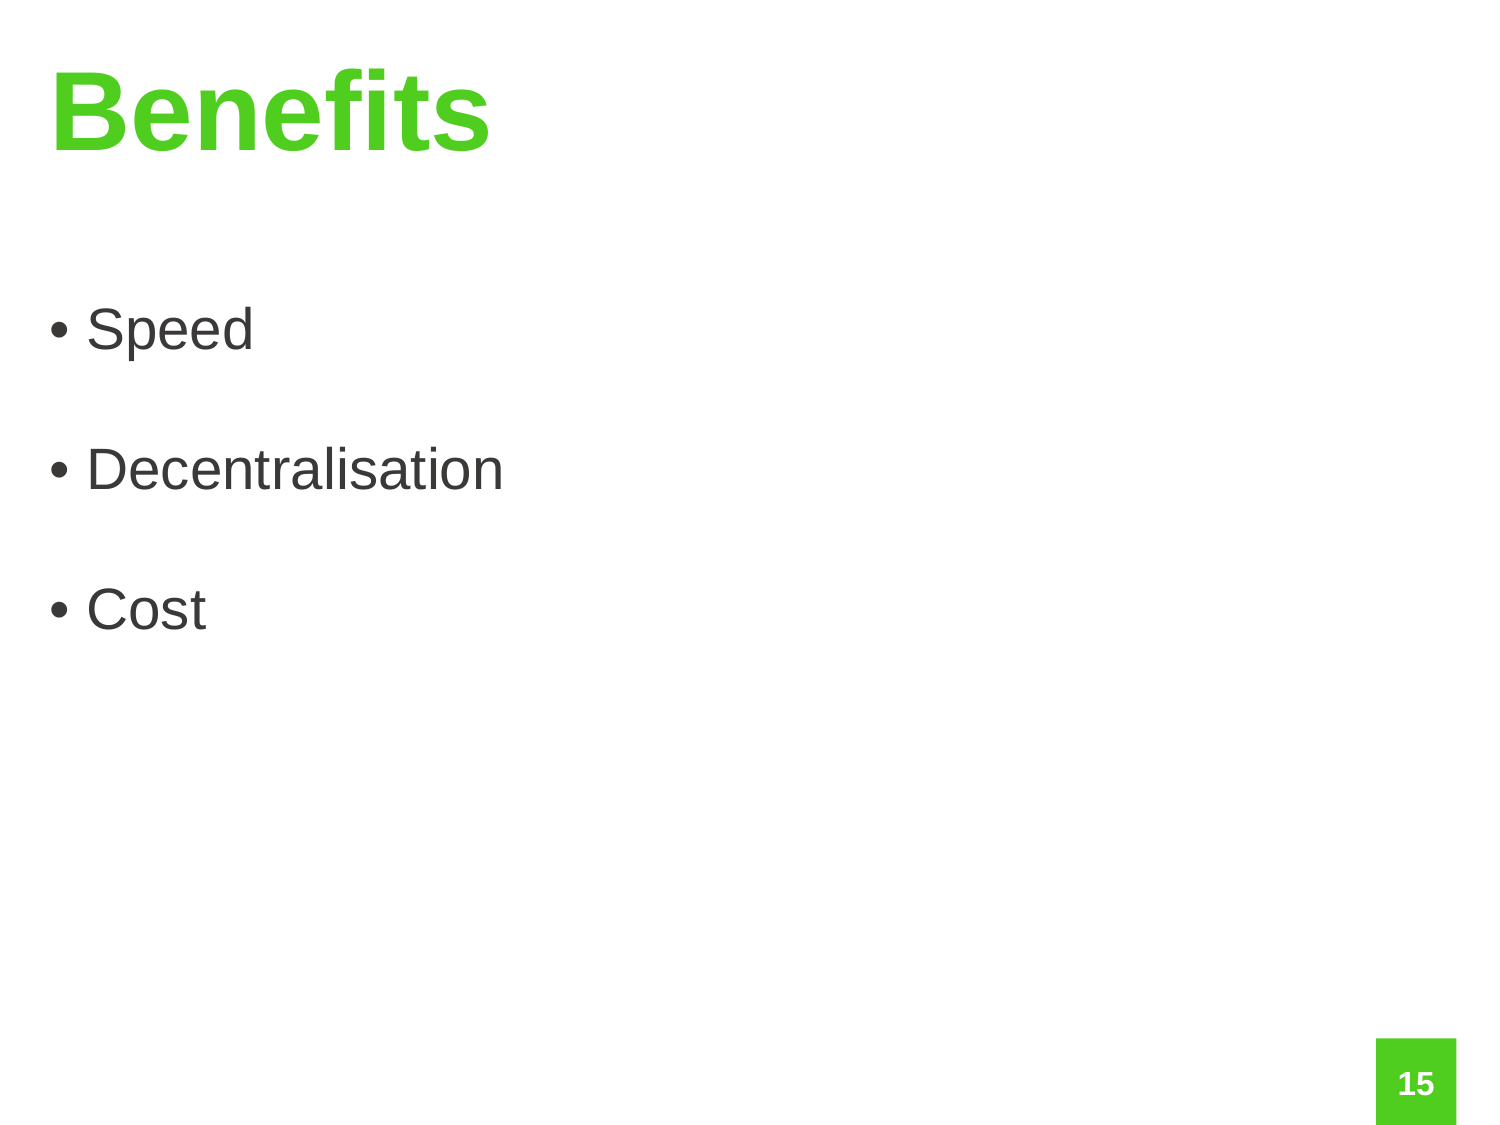

Benefits
• Speed
• Decentralisation
• Cost
15